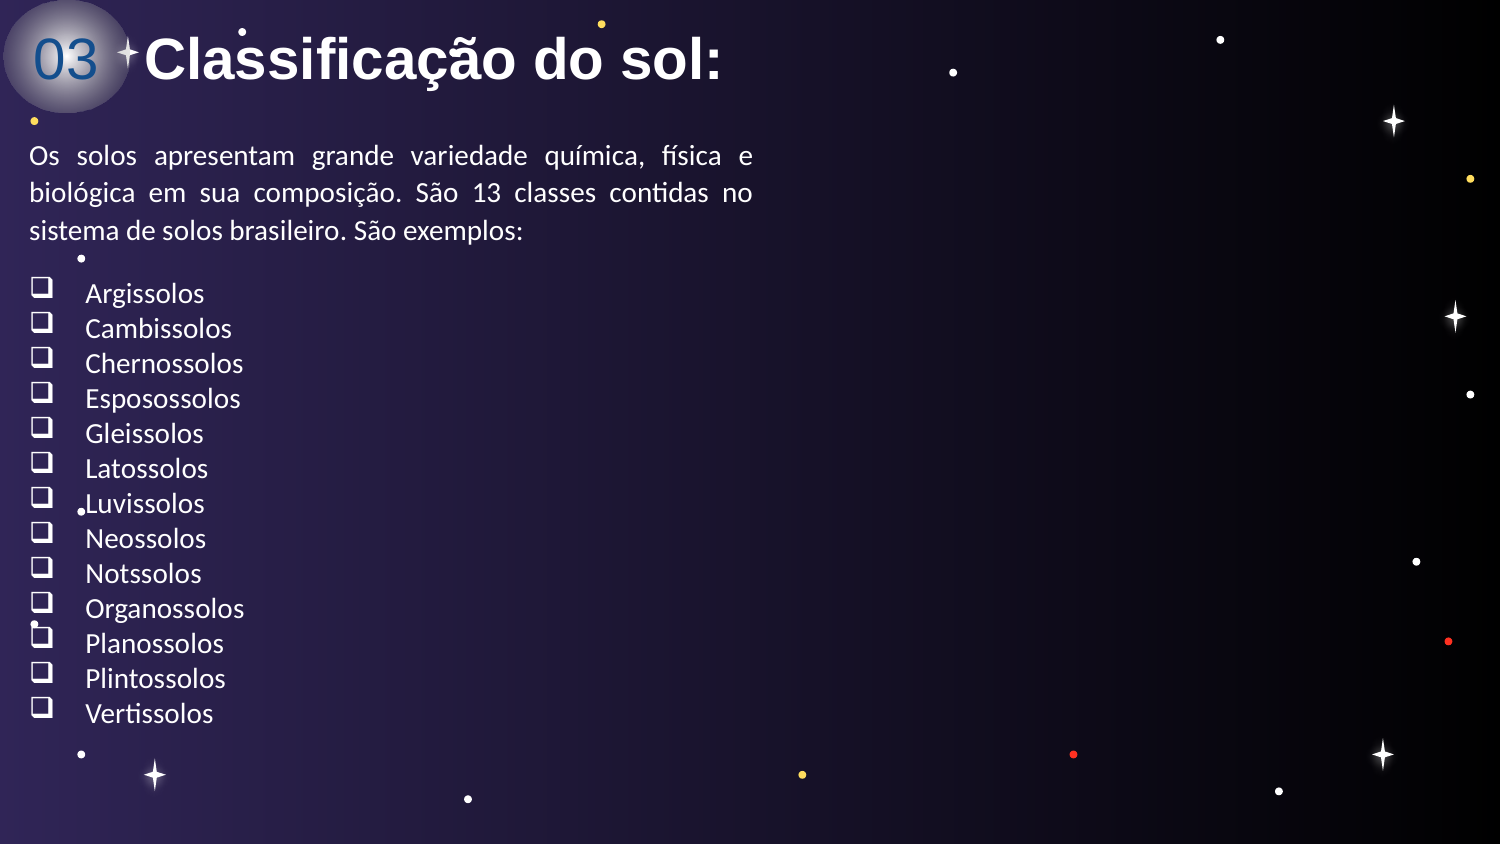

Classificação do sol:
03
Os solos apresentam grande variedade química, física e biológica em sua composição. São 13 classes contidas no sistema de solos brasileiro. São exemplos:
Argissolos
Cambissolos
Chernossolos
Esposossolos
Gleissolos
Latossolos
Luvissolos
Neossolos
Notssolos
Organossolos
Planossolos
Plintossolos
Vertissolos